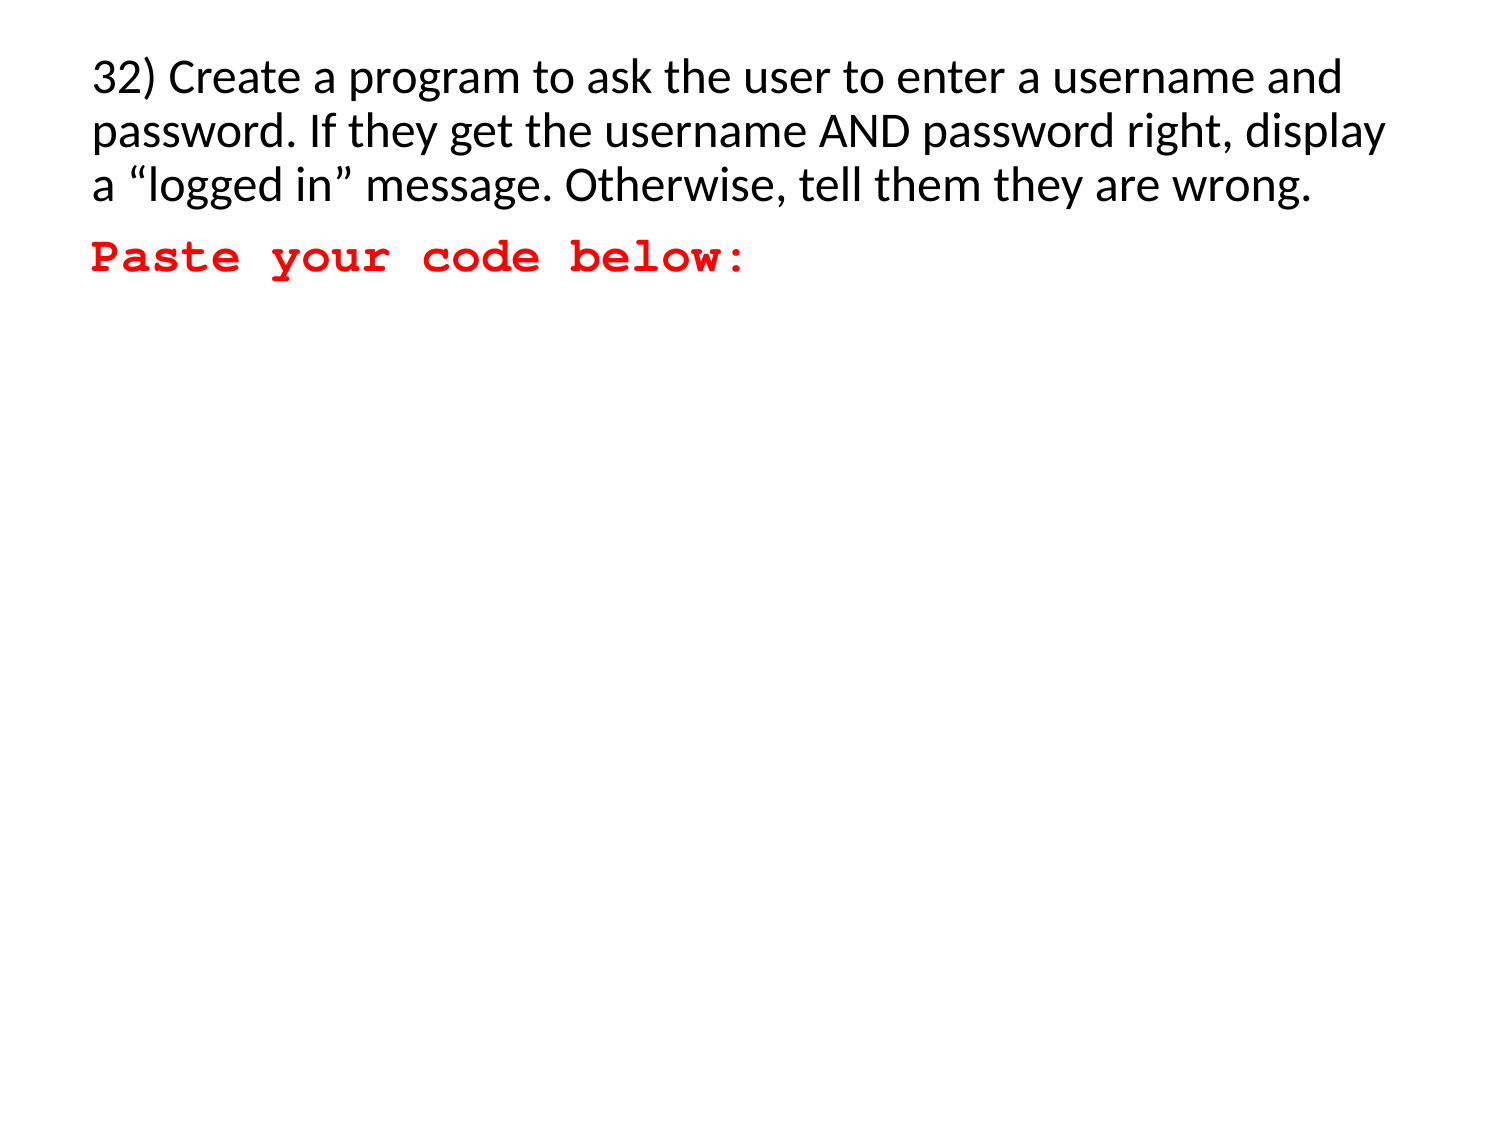

32) Create a program to ask the user to enter a username and password. If they get the username AND password right, display a “logged in” message. Otherwise, tell them they are wrong.
Paste your code below: